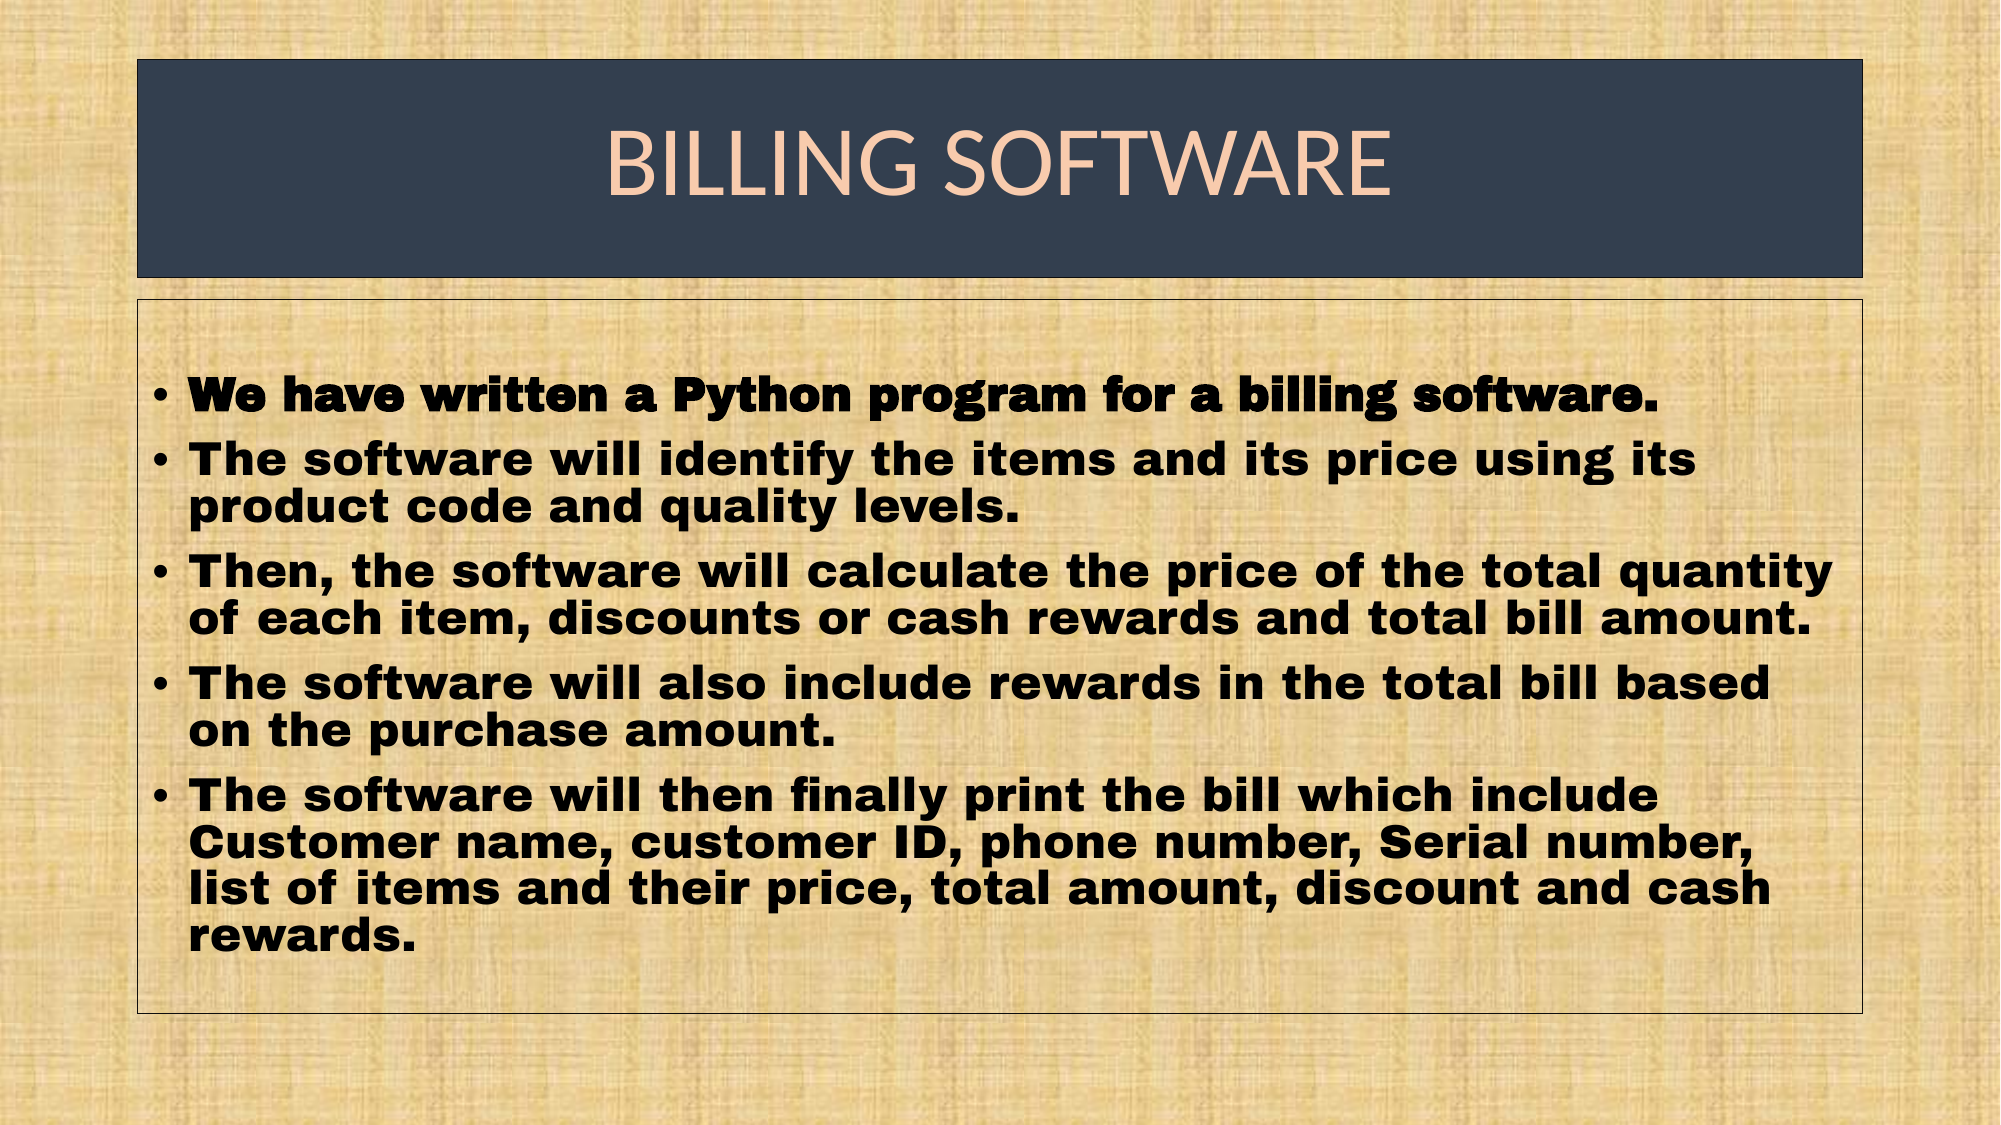

# BILLING SOFTWARE

We have written a Python program for a billing software.
The software will identify the items and its price using its product code and quality levels.
Then, the software will calculate the price of the total quantity of each item, discounts or cash rewards and total bill amount.
The software will also include rewards in the total bill based on the purchase amount.
The software will then finally print the bill which include Customer name, customer ID, phone number, Serial number, list of items and their price, total amount, discount and cash rewards.